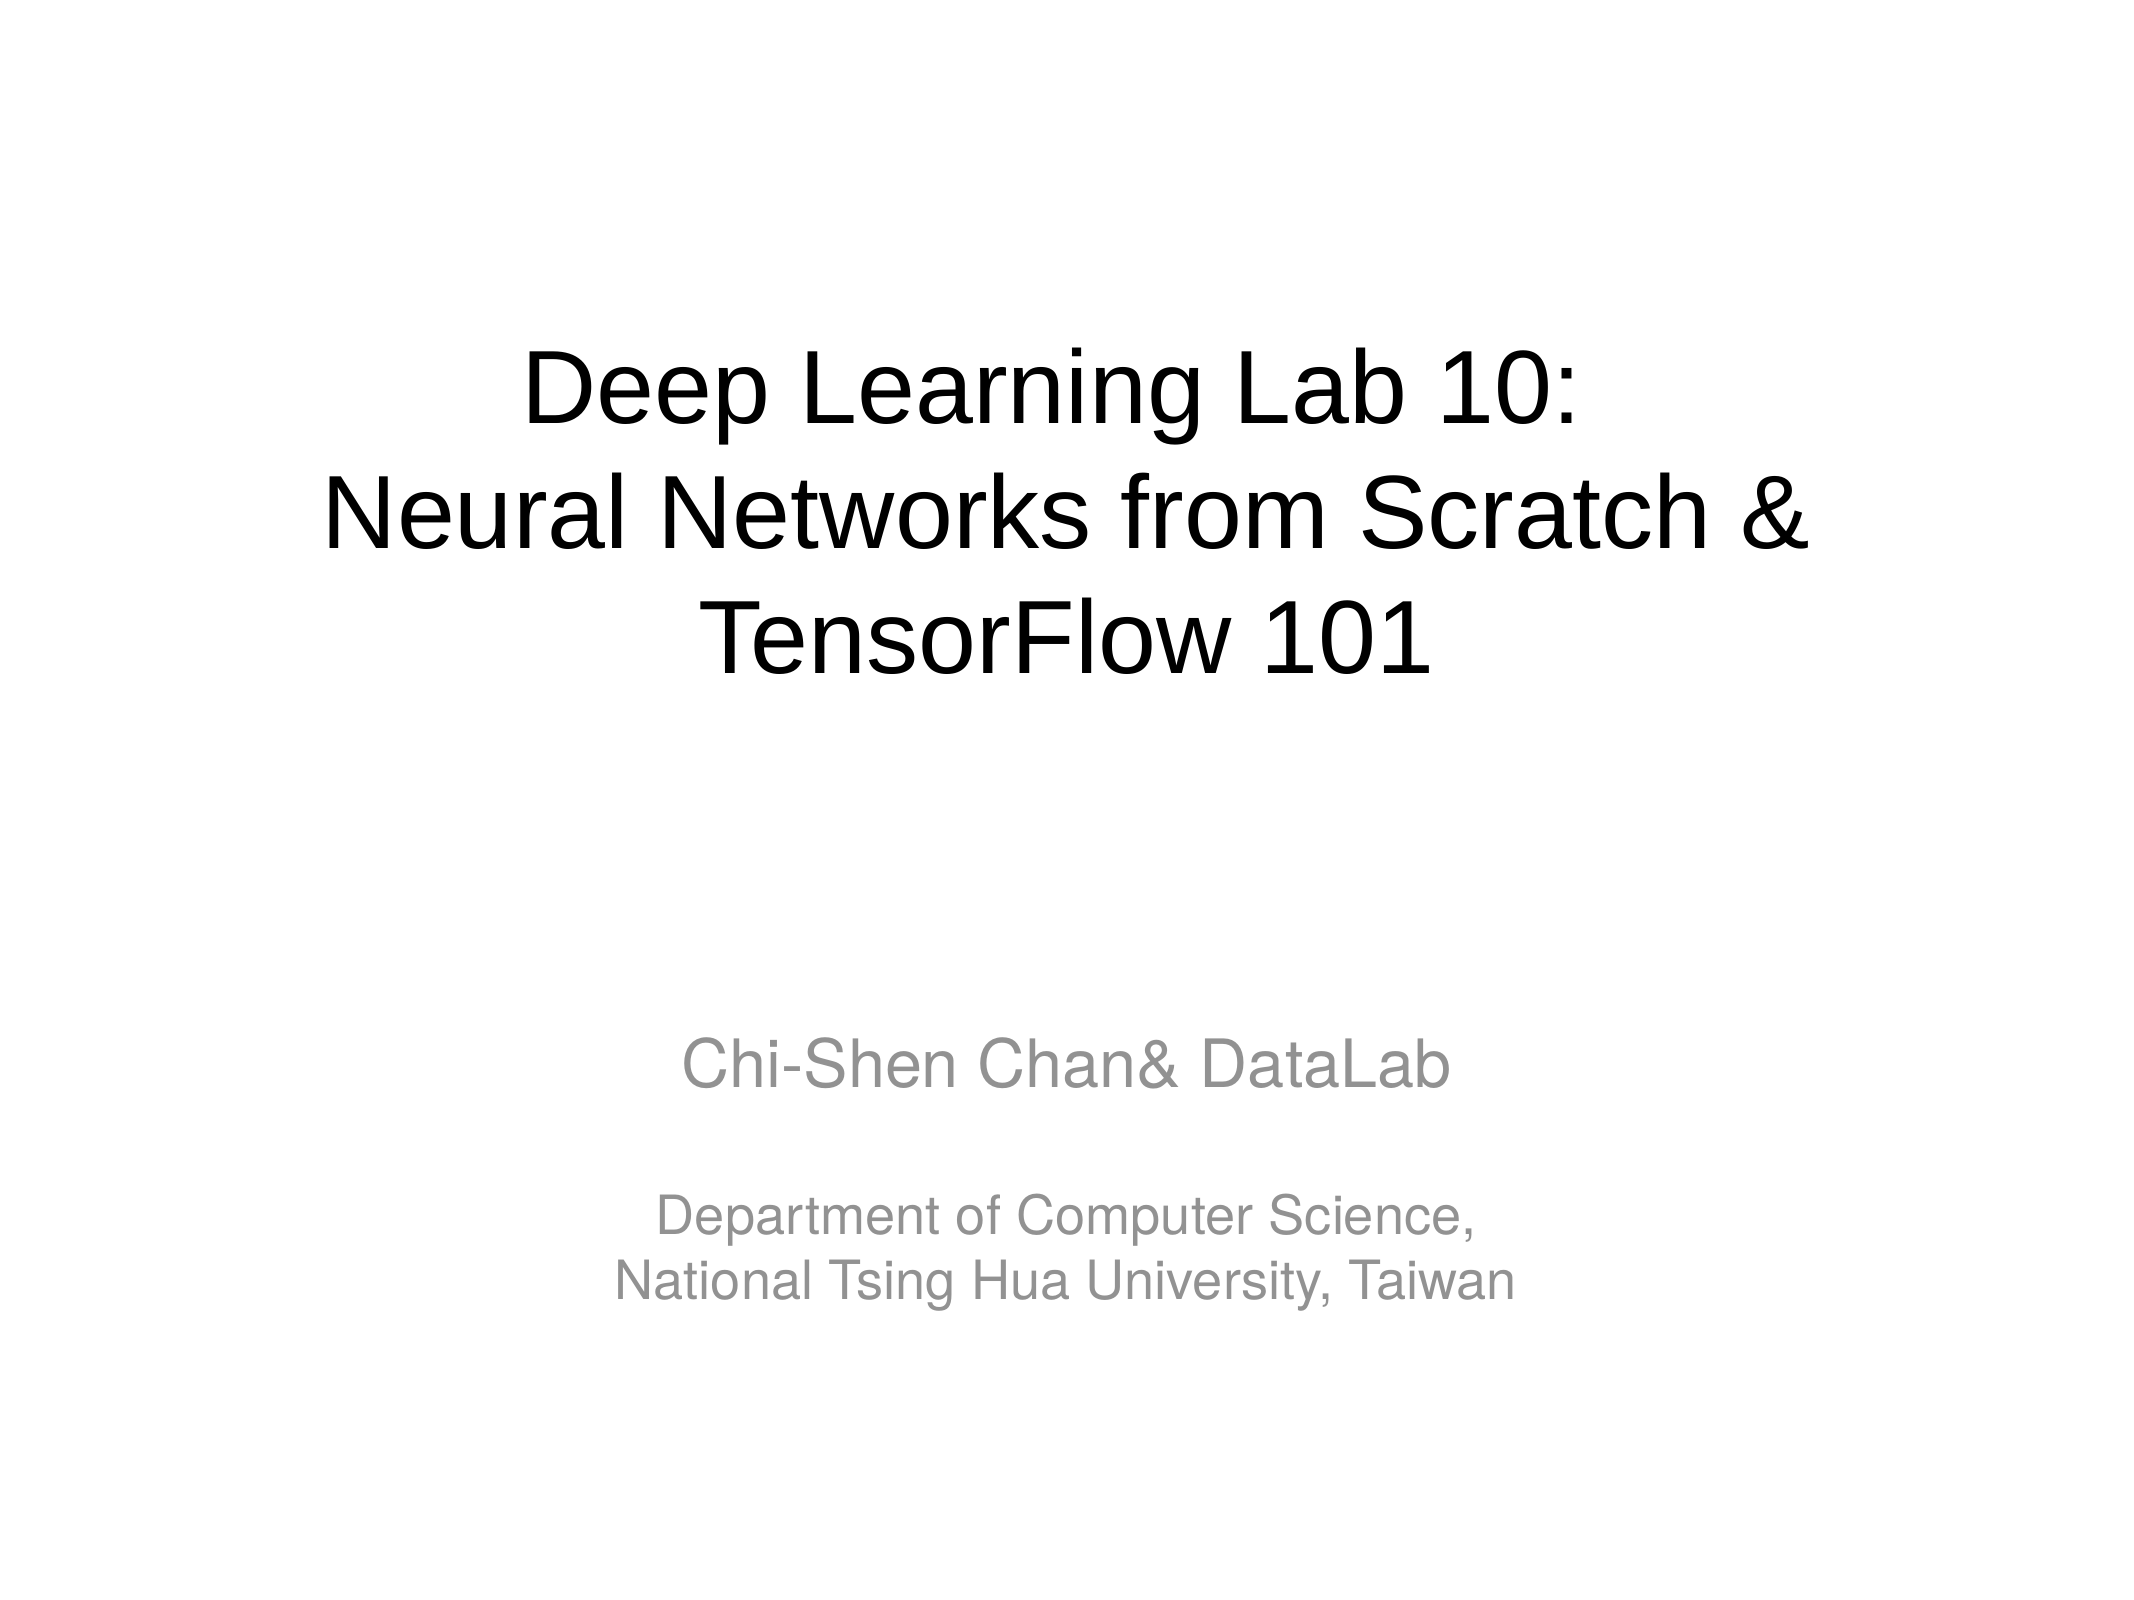

# Deep Learning Lab 10:
Neural Networks from Scratch & TensorFlow 101
Chi-Shen Chan& DataLab

Department of Computer Science,
National Tsing Hua University, Taiwan